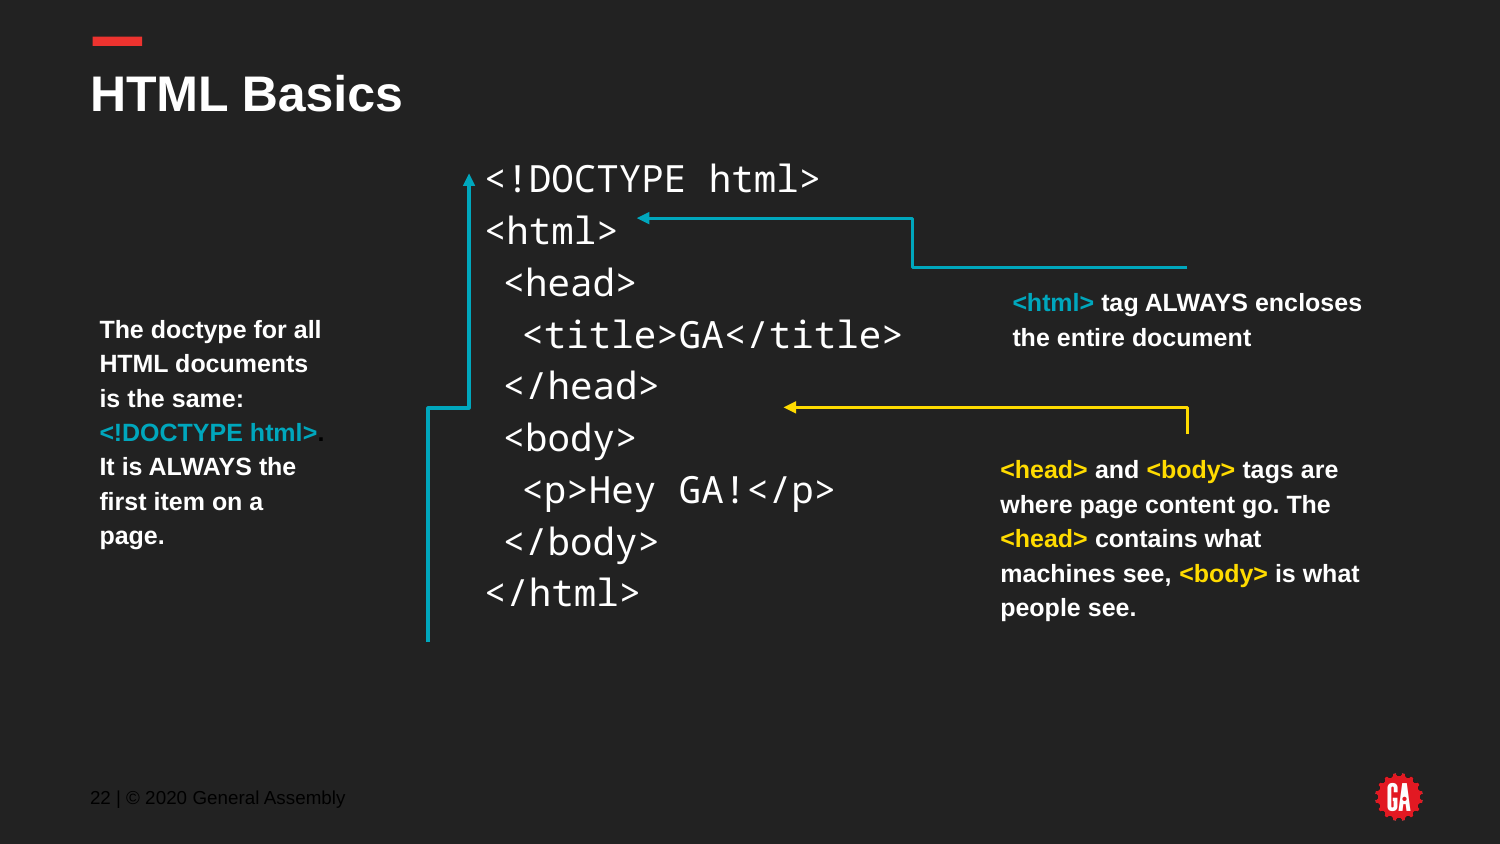

# HTML Basics
<!DOCTYPE html>
<html>
<head>
<title>GA</title>
</head>
<body>
<p>Hey GA!</p>
</body>
</html>
<html> tag ALWAYS encloses
the entire document
The doctype for all HTML documents is the same:
<!DOCTYPE html>. It is ALWAYS the first item on a page.
<head> and <body> tags are  where page content go. The <head> contains what machines see, <body> is what people see.
22 | © 2020 General Assembly